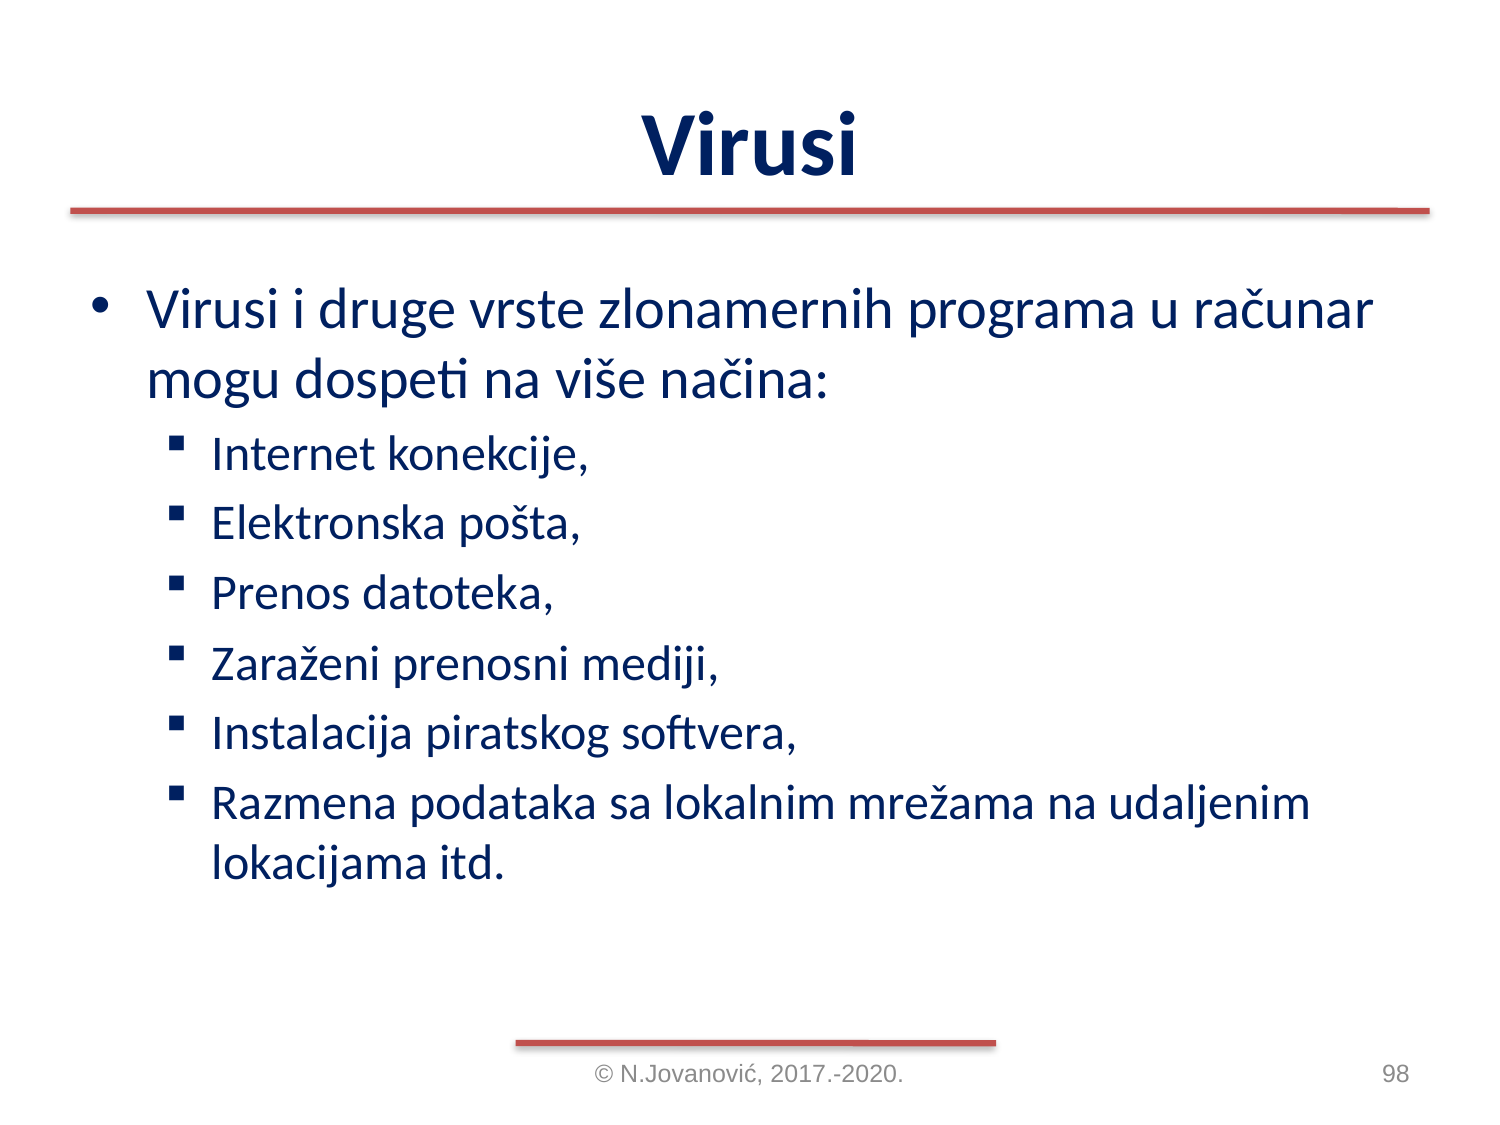

# Virusi
Virusi i druge vrste zlonamernih programa u računar mogu dospeti na više načina:
Internet konekcije,
Elektronska pošta,
Prenos datoteka,
Zaraženi prenosni mediji,
Instalacija piratskog softvera,
Razmena podataka sa lokalnim mrežama na udaljenim lokacijama itd.
© N.Jovanović, 2017.-2020.
98